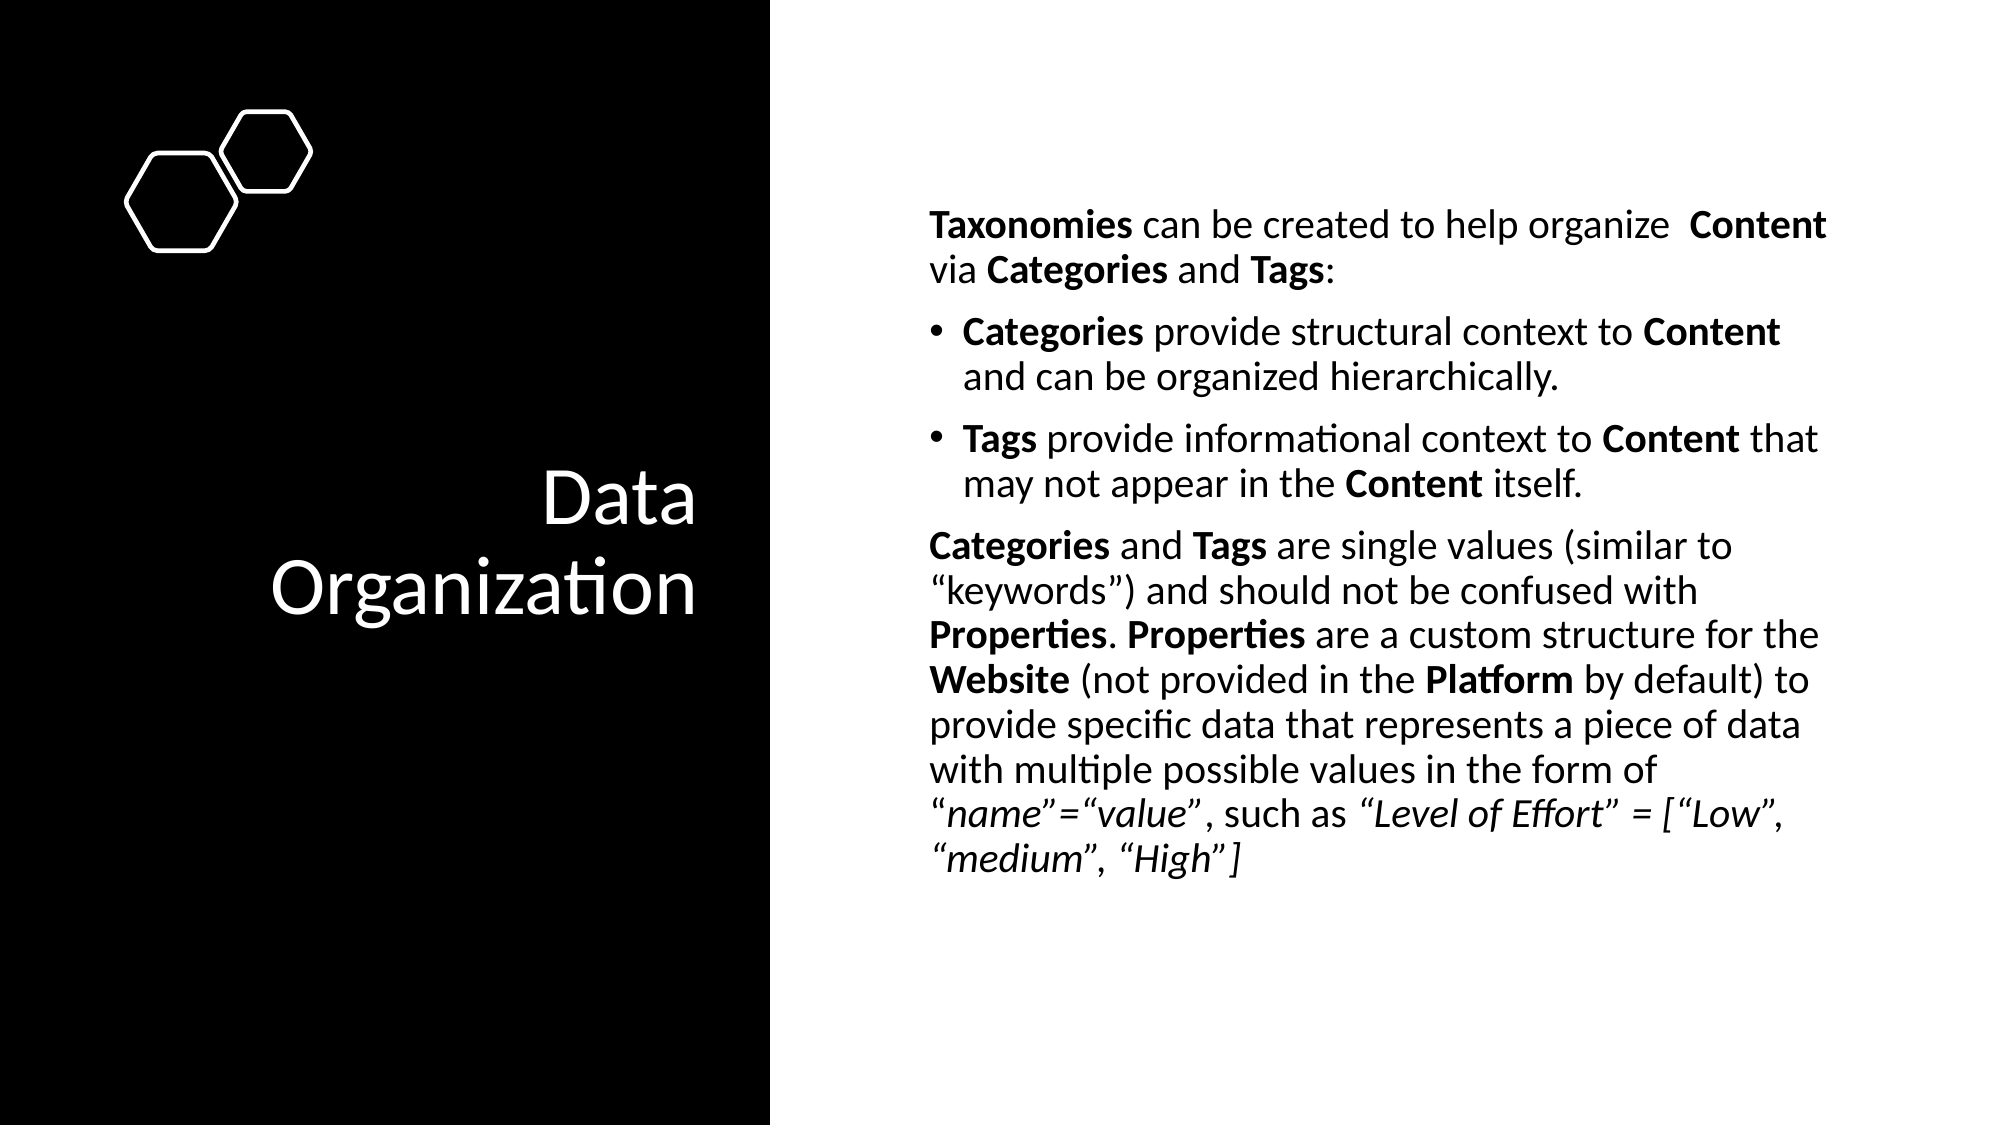

# Data Organization
Taxonomies can be created to help organize  Content via Categories and Tags:
Categories provide structural context to Content and can be organized hierarchically.
Tags provide informational context to Content that may not appear in the Content itself.
Categories and Tags are single values (similar to “keywords”) and should not be confused with Properties. Properties are a custom structure for the Website (not provided in the Platform by default) to provide specific data that represents a piece of data with multiple possible values in the form of “name”=“value”, such as “Level of Effort” = [“Low”, “medium”, “High”]